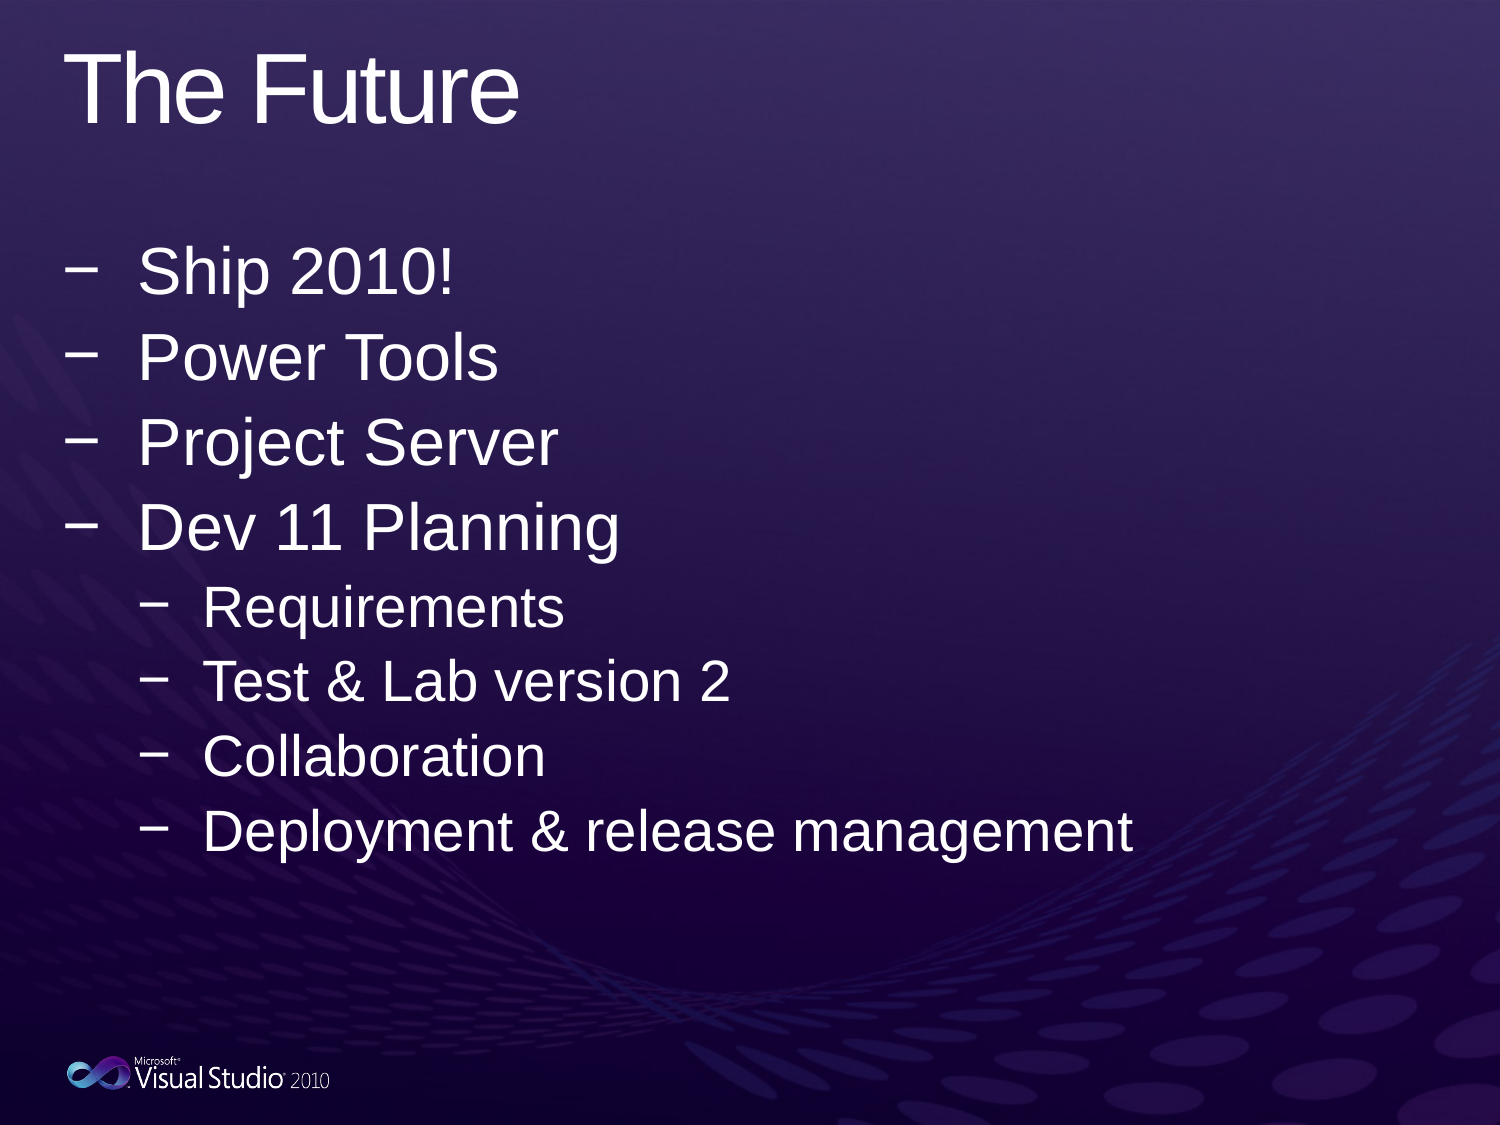

# The Future
Ship 2010!
Power Tools
Project Server
Dev 11 Planning
Requirements
Test & Lab version 2
Collaboration
Deployment & release management